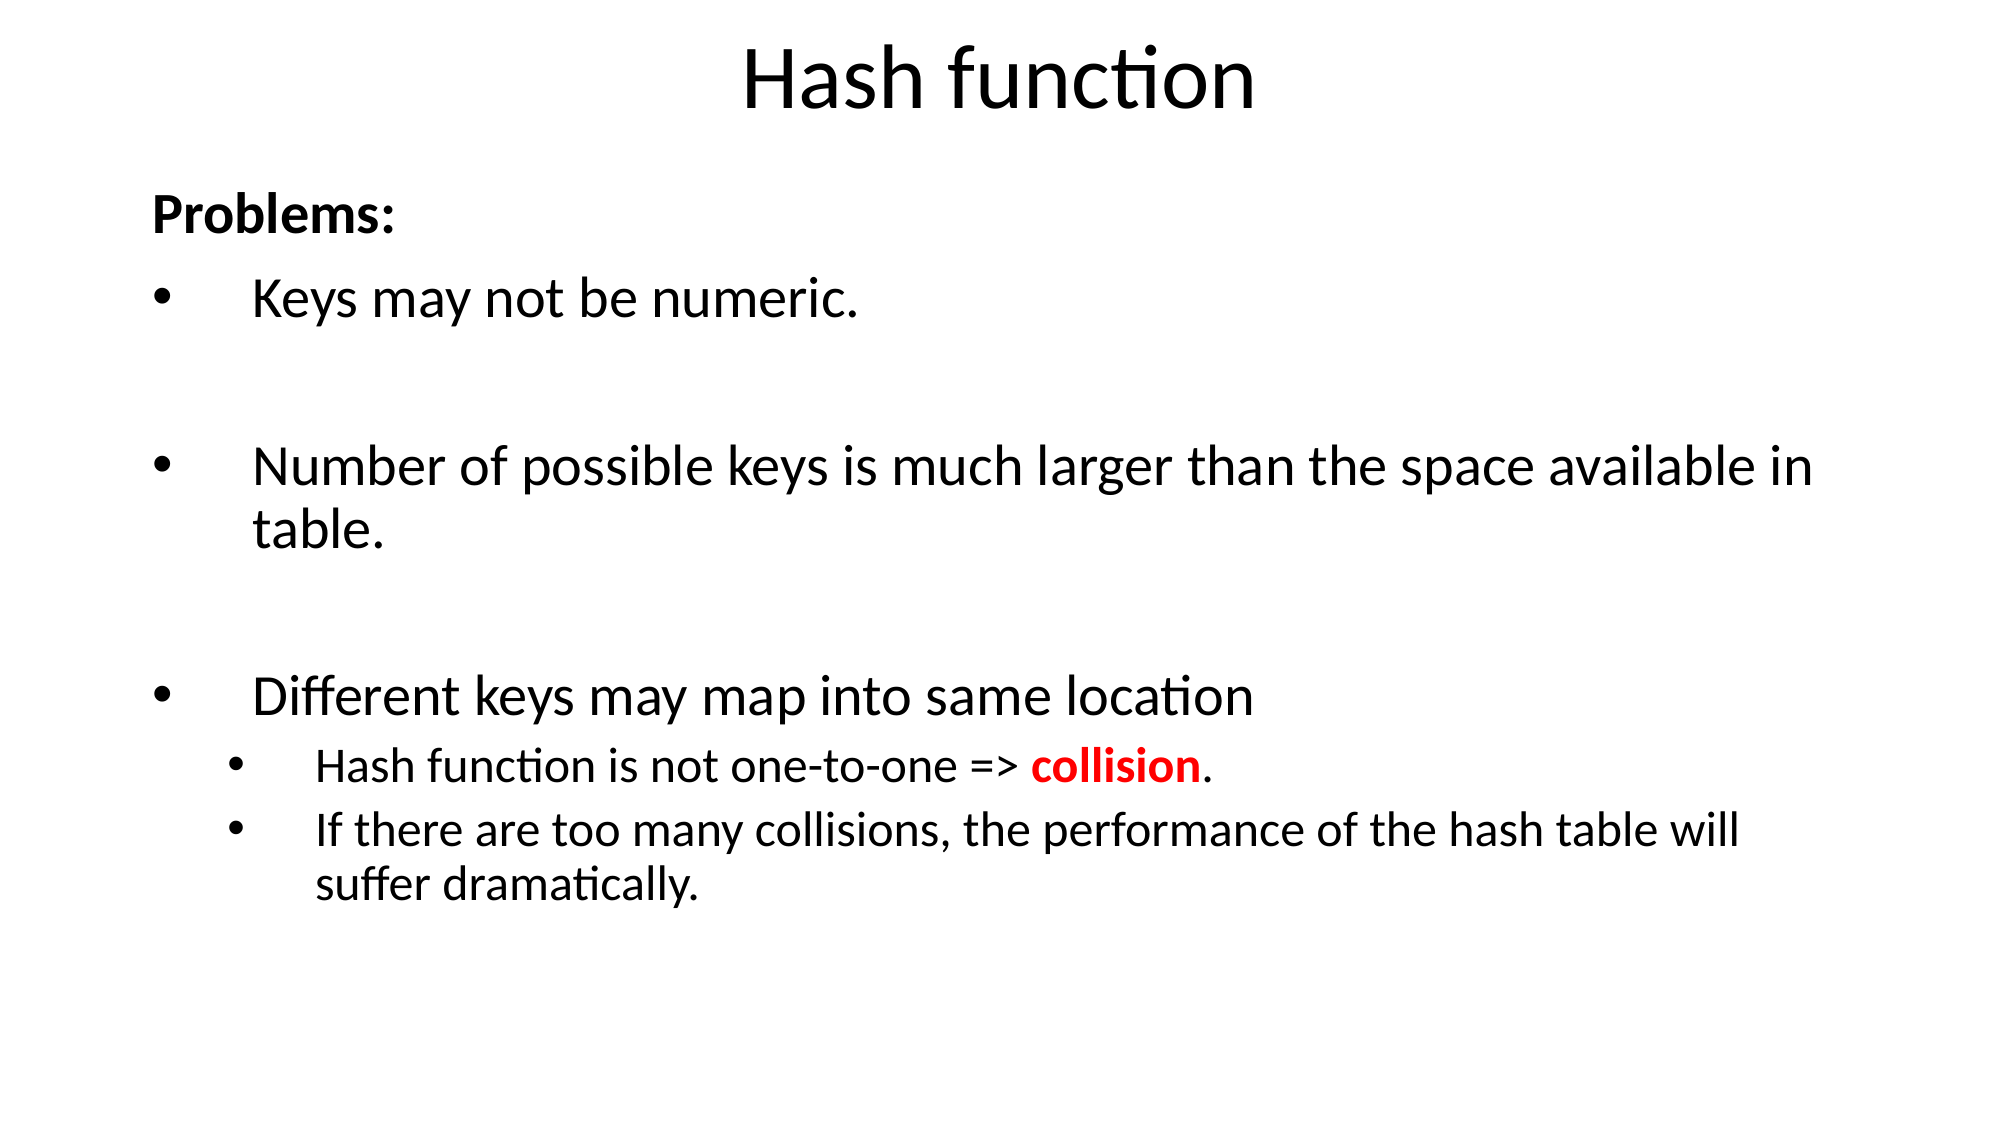

# Hash function
Problems:
Keys may not be numeric.

Number of possible keys is much larger than the space available in table.

Different keys may map into same location
Hash function is not one-to-one => collision.
If there are too many collisions, the performance of the hash table will suffer dramatically.